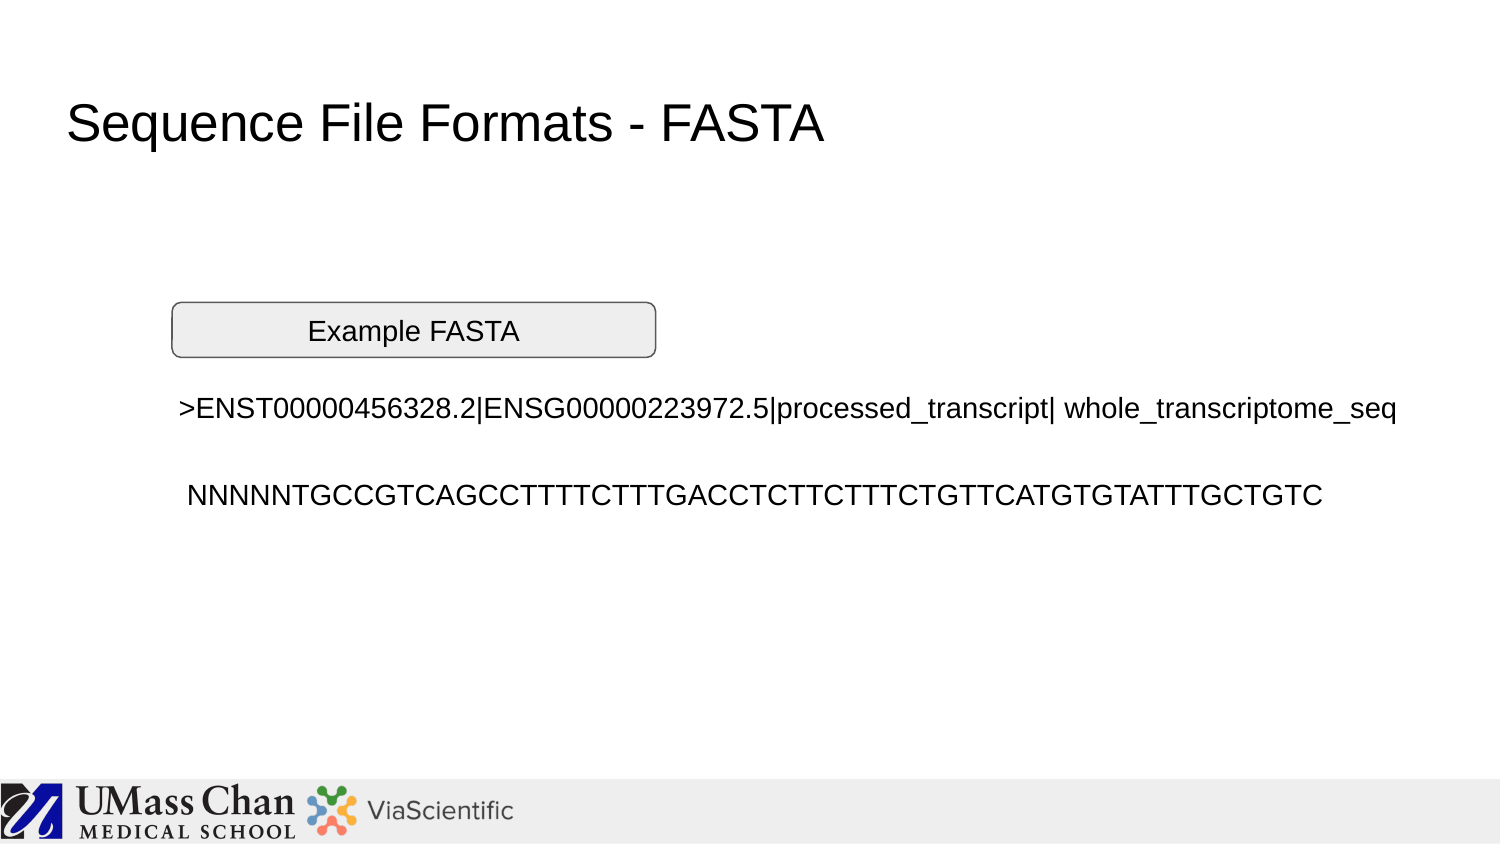

# Sequence File Formats - FASTA
Example FASTA
>ENST00000456328.2|ENSG00000223972.5|processed_transcript| whole_transcriptome_seq
NNNNNTGCCGTCAGCCTTTTCTTTGACCTCTTCTTTCTGTTCATGTGTATTTGCTGTC